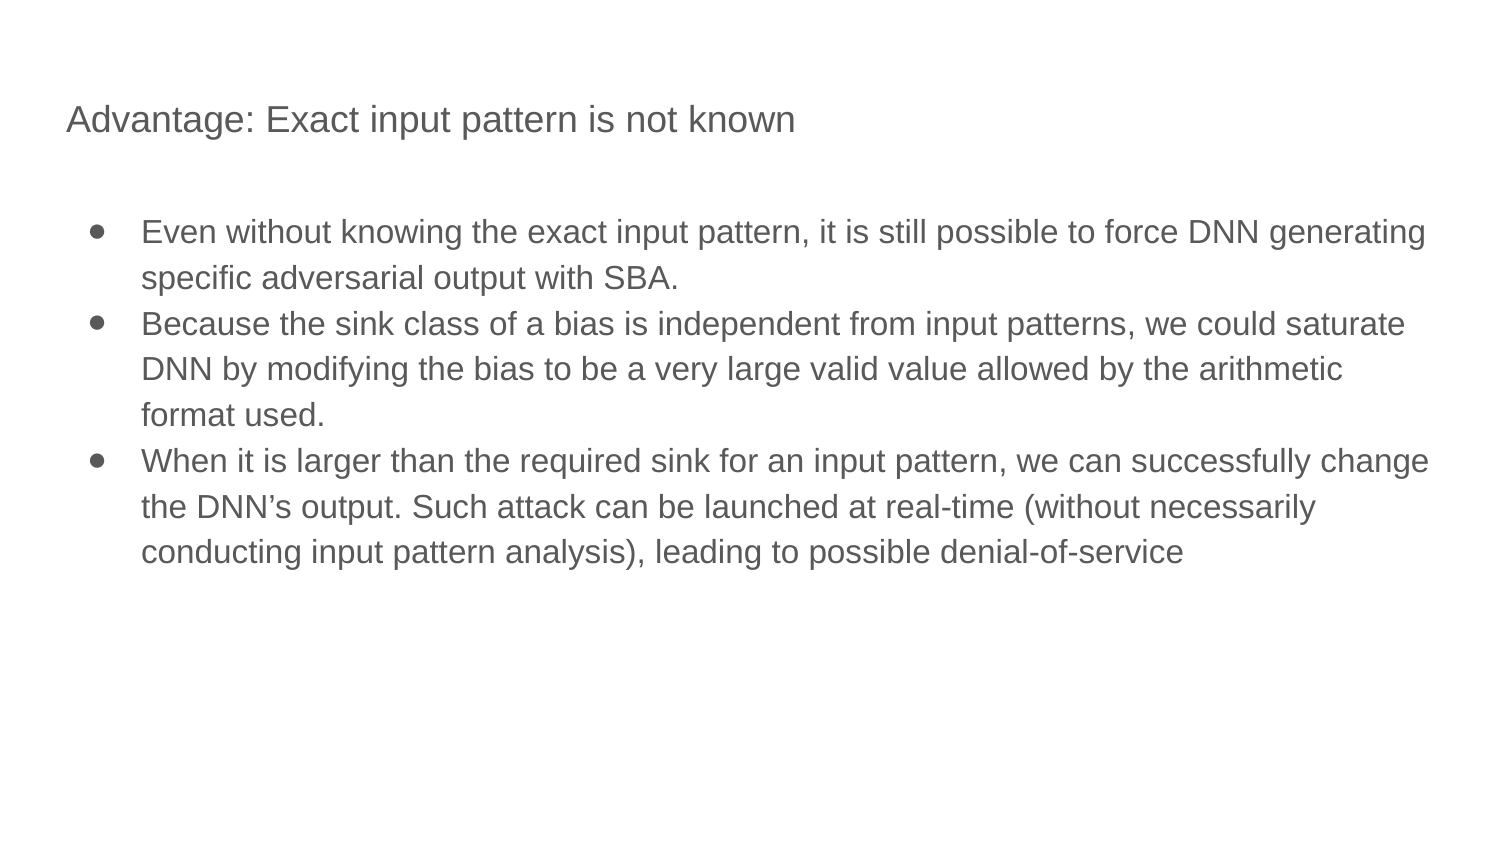

# Advantage: Exact input pattern is not known
Even without knowing the exact input pattern, it is still possible to force DNN generating specific adversarial output with SBA.
Because the sink class of a bias is independent from input patterns, we could saturate DNN by modifying the bias to be a very large valid value allowed by the arithmetic format used.
When it is larger than the required sink for an input pattern, we can successfully change the DNN’s output. Such attack can be launched at real-time (without necessarily conducting input pattern analysis), leading to possible denial-of-service